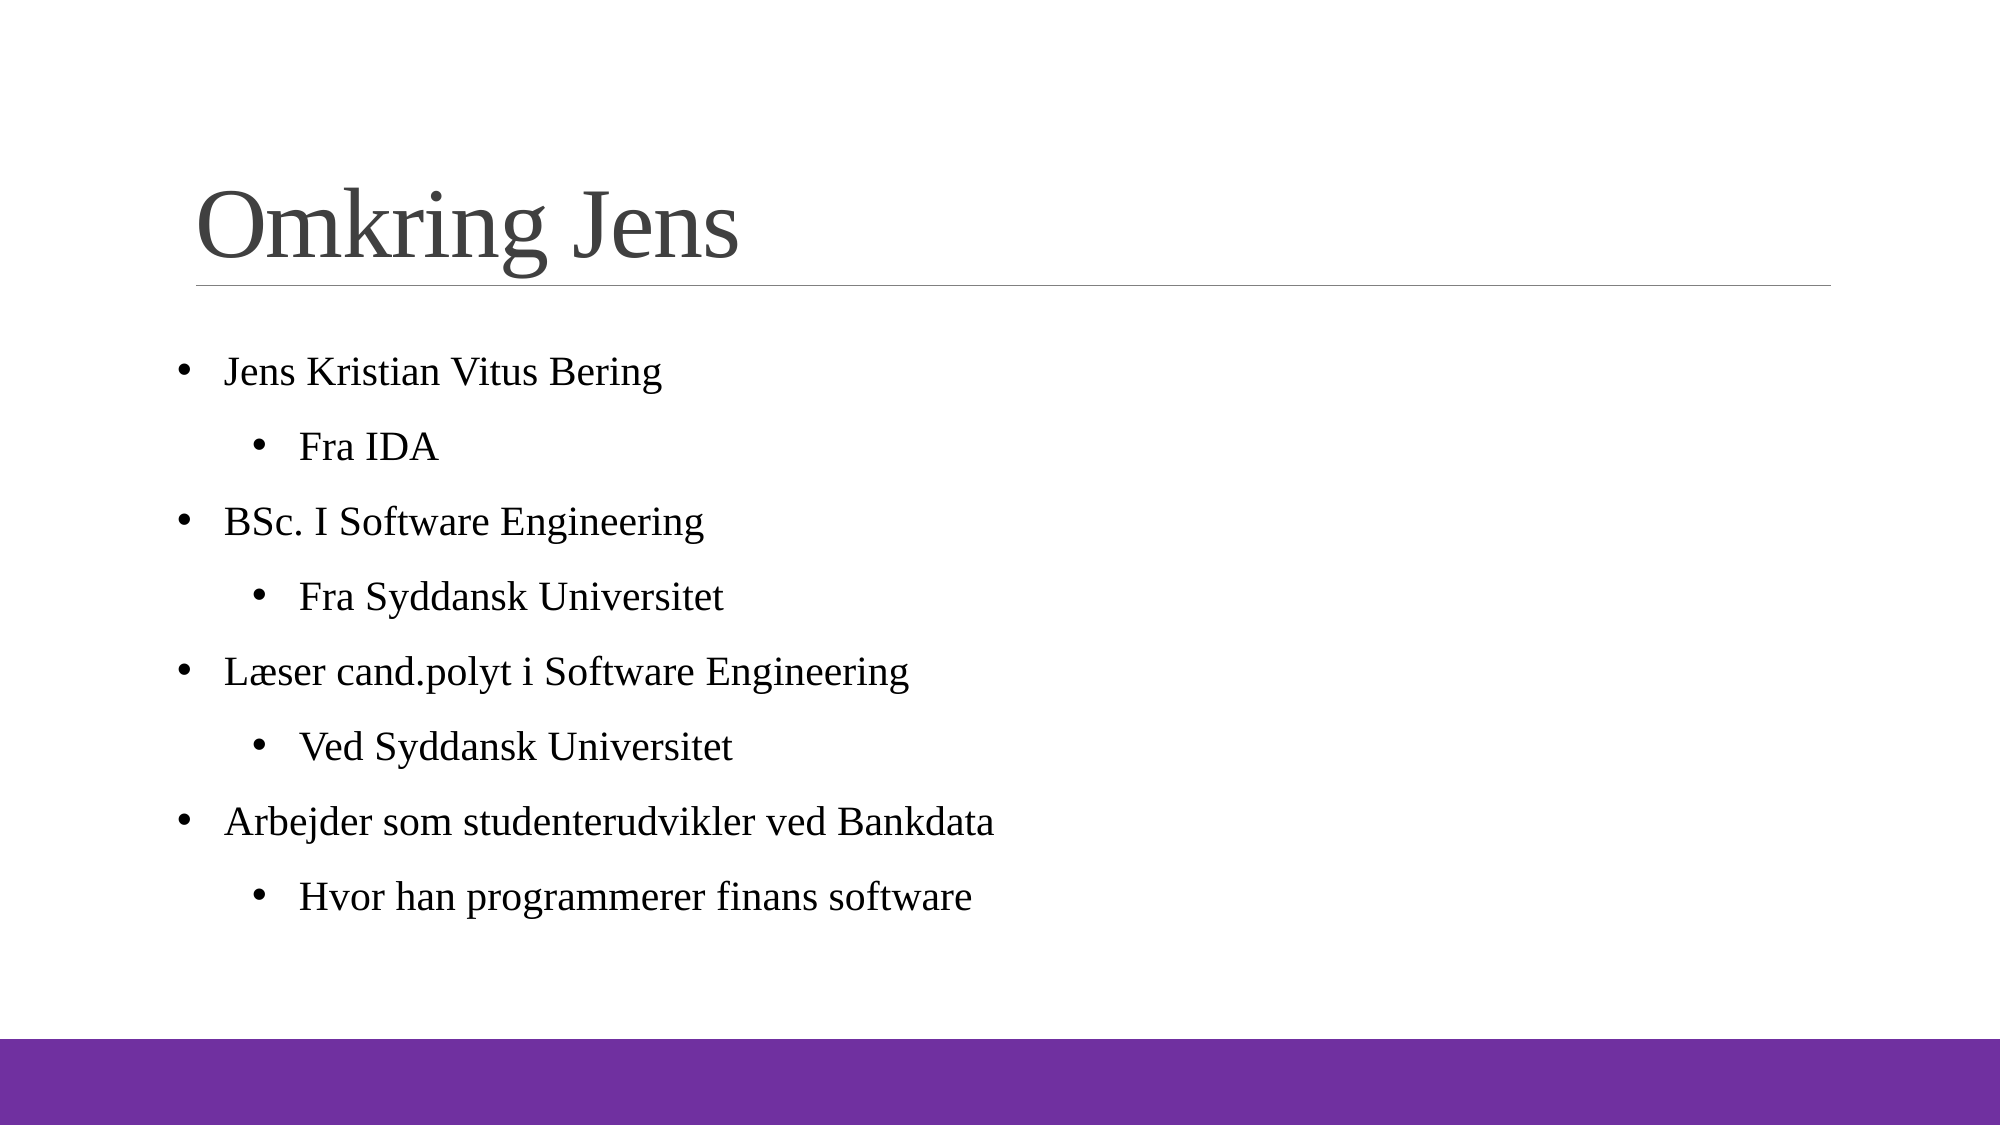

# Omkring Jens
Jens Kristian Vitus Bering
Fra IDA
BSc. I Software Engineering
Fra Syddansk Universitet
Læser cand.polyt i Software Engineering
Ved Syddansk Universitet
Arbejder som studenterudvikler ved Bankdata
Hvor han programmerer finans software